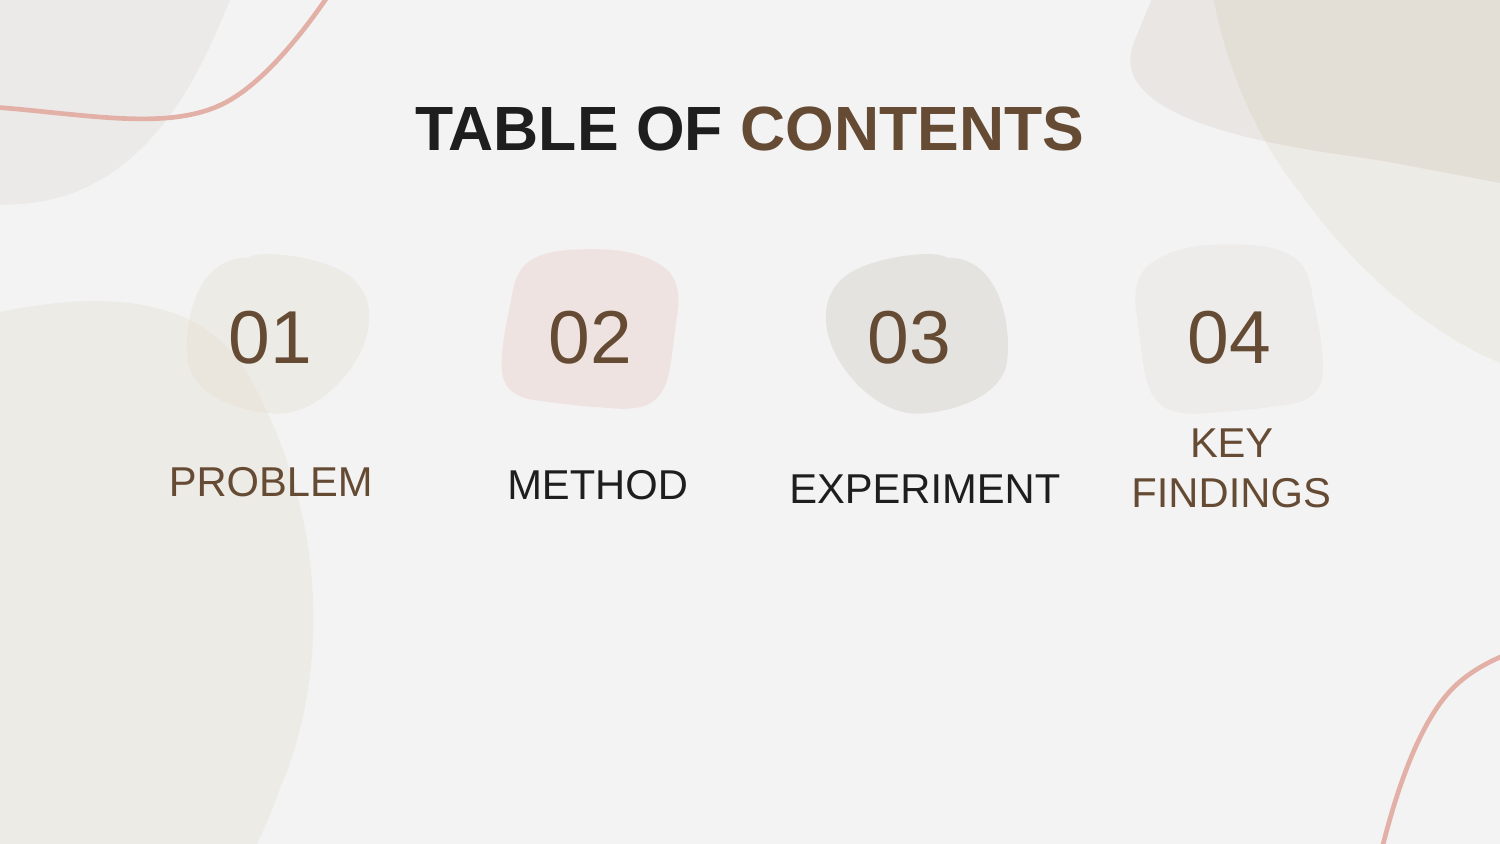

TABLE OF CONTENTS
01
02
03
04
KEY FINDINGS
EXPERIMENT
METHOD
# PROBLEM